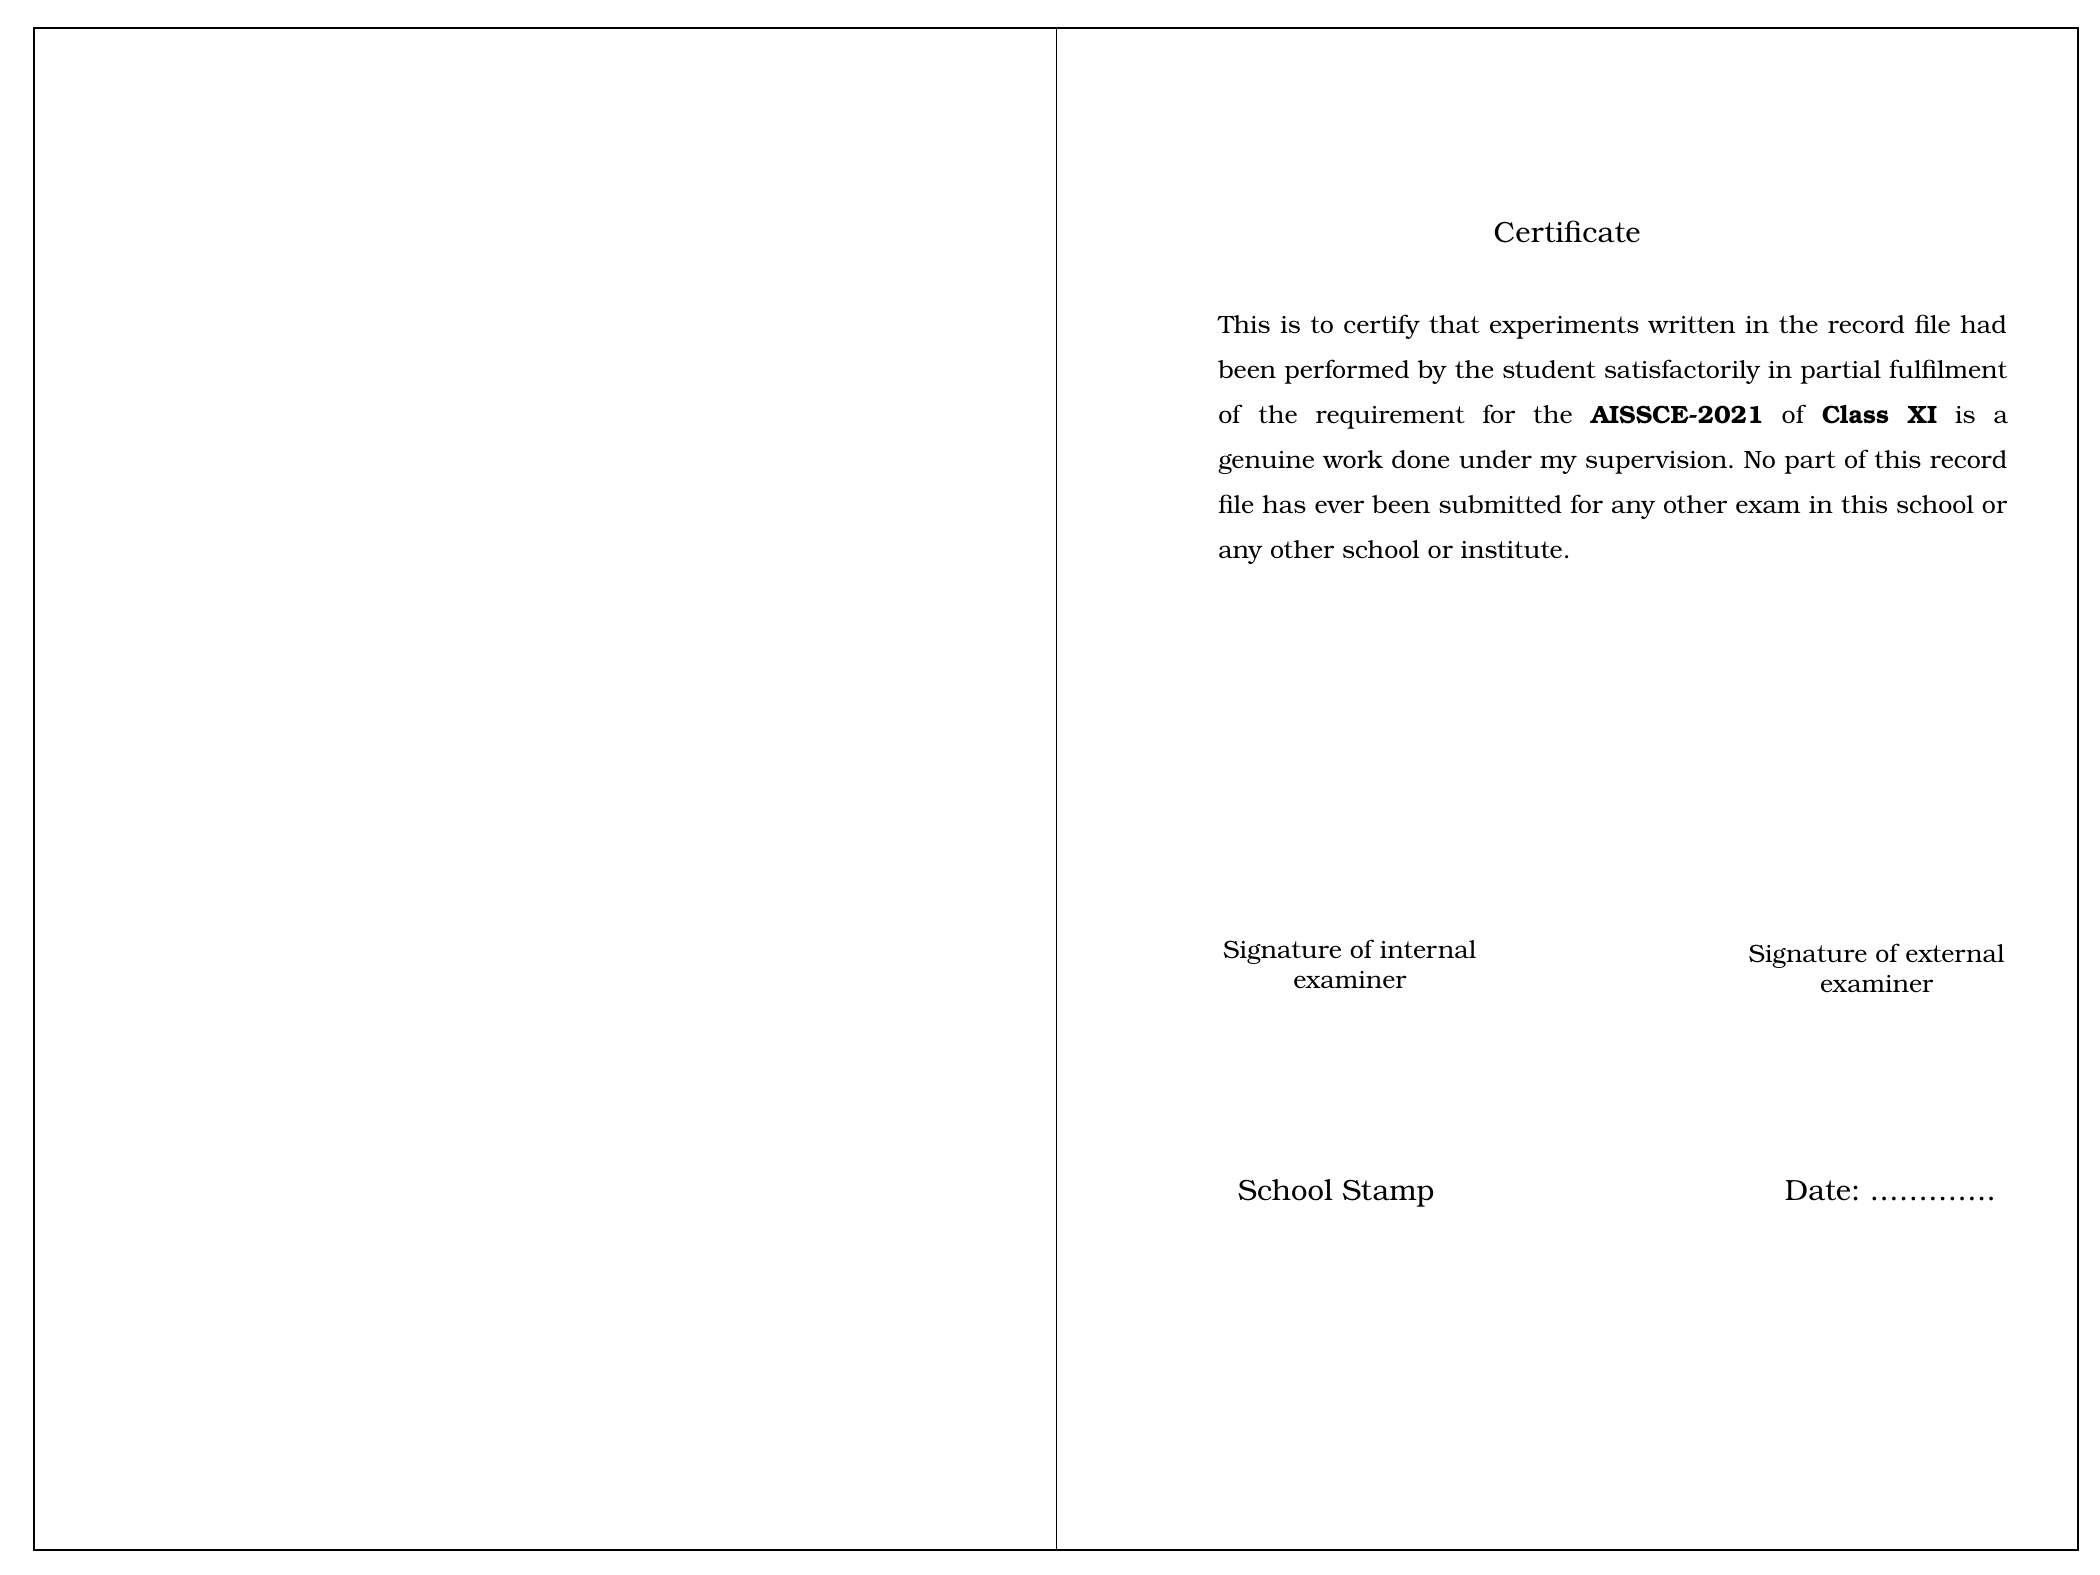

Certificate
This is to certify that experiments written in the record file had been performed by the student satisfactorily in partial fulfilment of the requirement for the AISSCE-2021 of Class XI is a genuine work done under my supervision. No part of this record file has ever been submitted for any other exam in this school or any other school or institute.
Signature of internal examiner
Signature of external examiner
Date: ………….
School Stamp